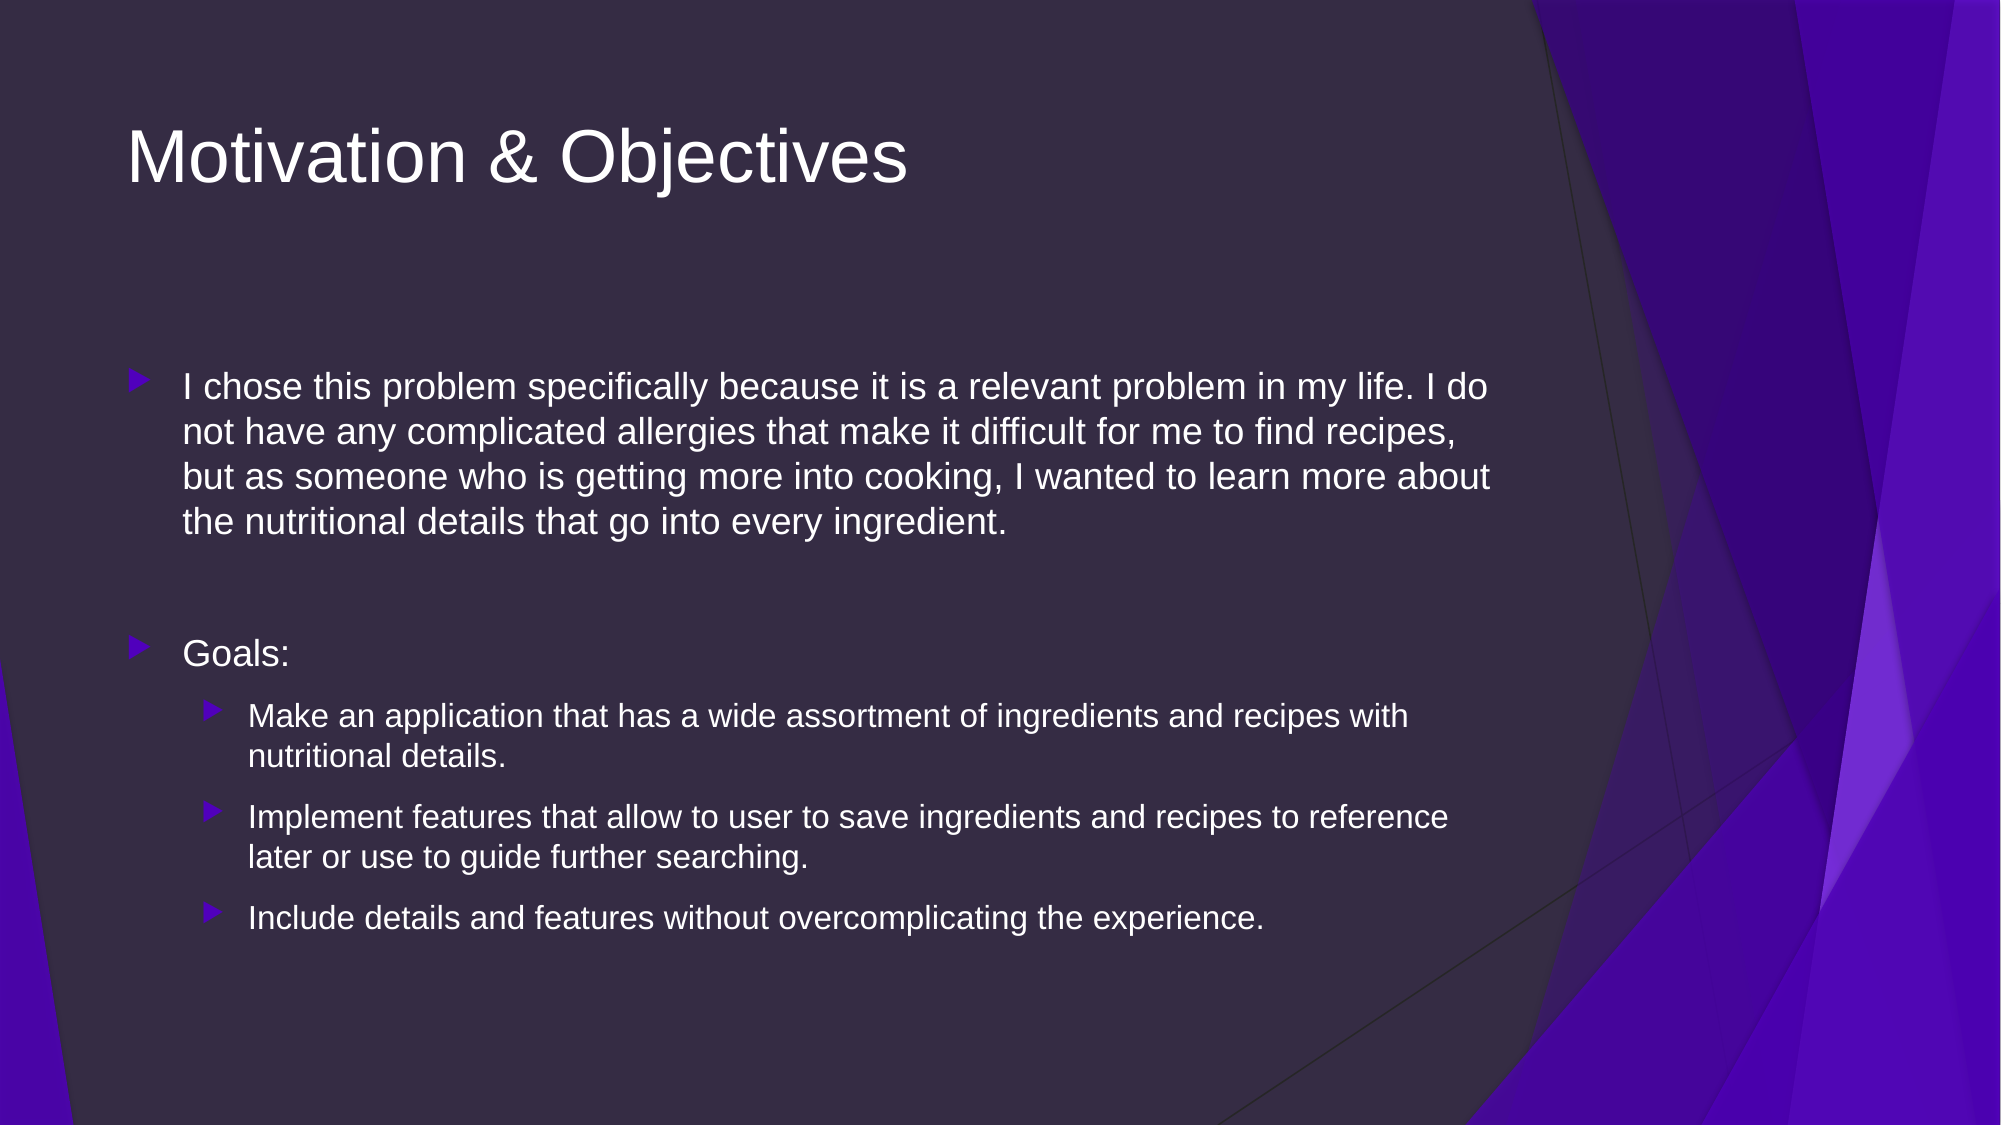

# Motivation & Objectives
I chose this problem specifically because it is a relevant problem in my life. I do not have any complicated allergies that make it difficult for me to find recipes, but as someone who is getting more into cooking, I wanted to learn more about the nutritional details that go into every ingredient.

Goals:
Make an application that has a wide assortment of ingredients and recipes with nutritional details.
Implement features that allow to user to save ingredients and recipes to reference later or use to guide further searching.
Include details and features without overcomplicating the experience.